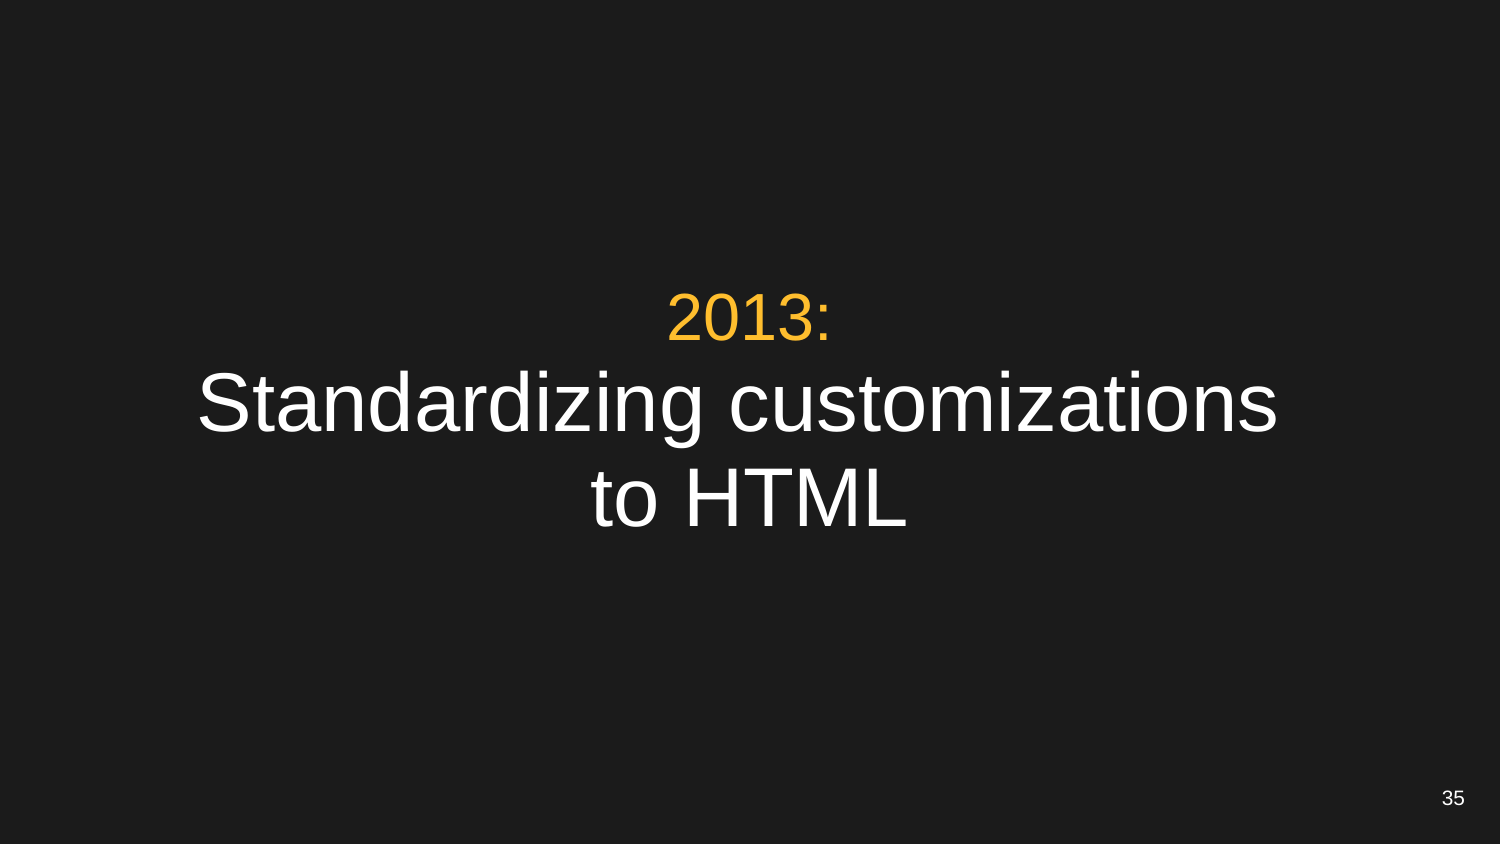

# 2013: Standardizing customizations to HTML
35